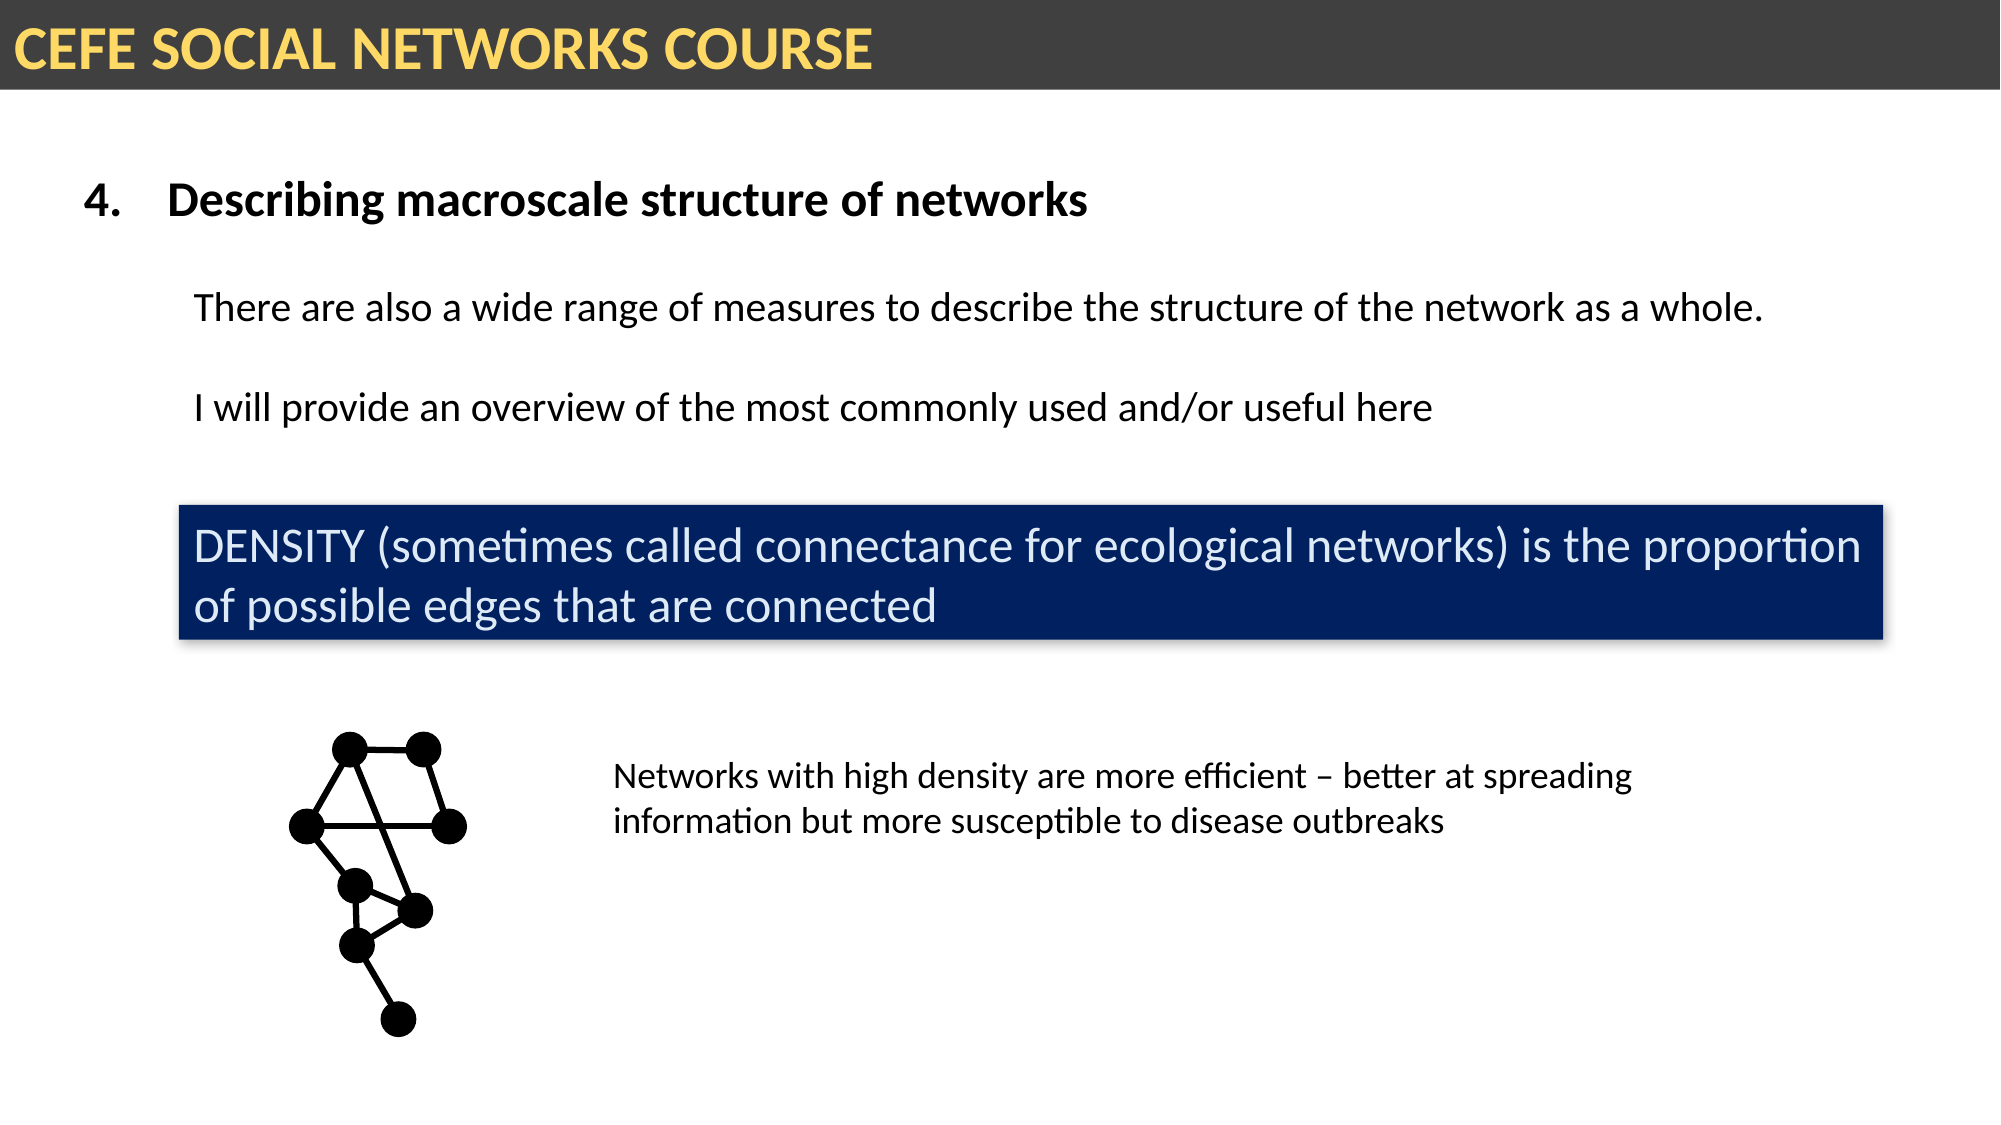

CEFE SOCIAL NETWORKS COURSE
4.    Describing macroscale structure of networks
There are also a wide range of measures to describe the structure of the network as a whole.

I will provide an overview of the most commonly used and/or useful here
DENSITY (sometimes called connectance for ecological networks) is the proportion of possible edges that are connected

Networks with high density are more efficient – better at spreading information but more susceptible to disease outbreaks